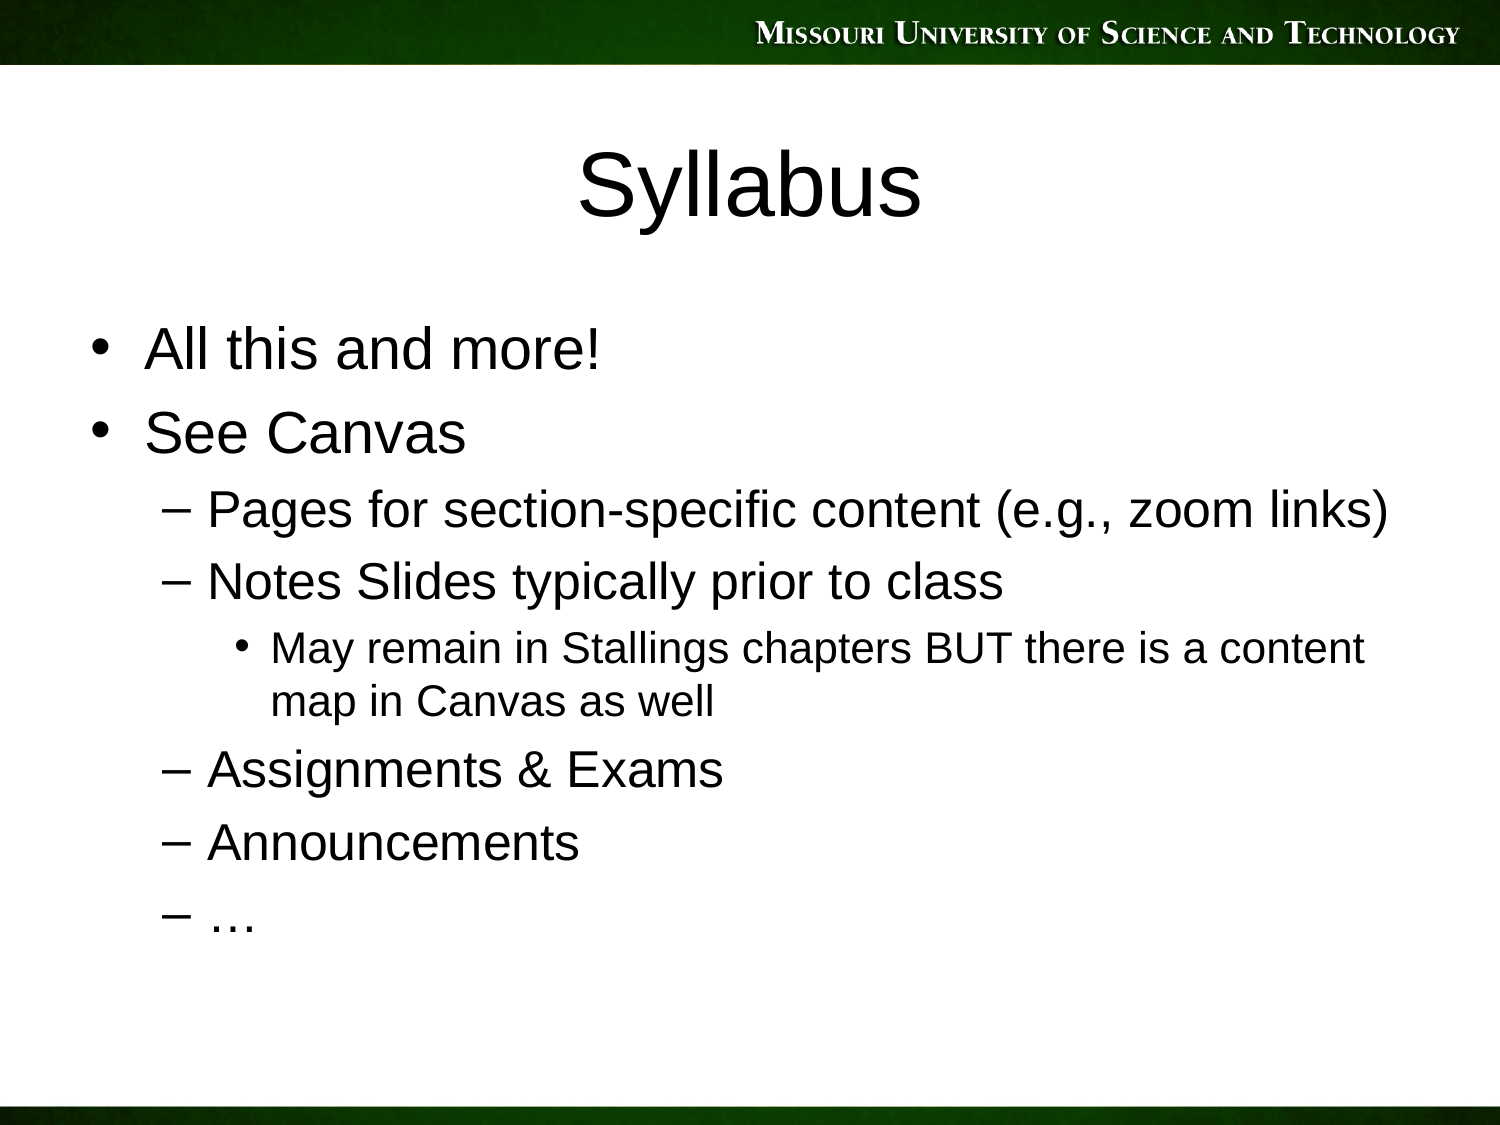

# Syllabus
All this and more!
See Canvas
Pages for section-specific content (e.g., zoom links)
Notes Slides typically prior to class
May remain in Stallings chapters BUT there is a content map in Canvas as well
Assignments & Exams
Announcements
…